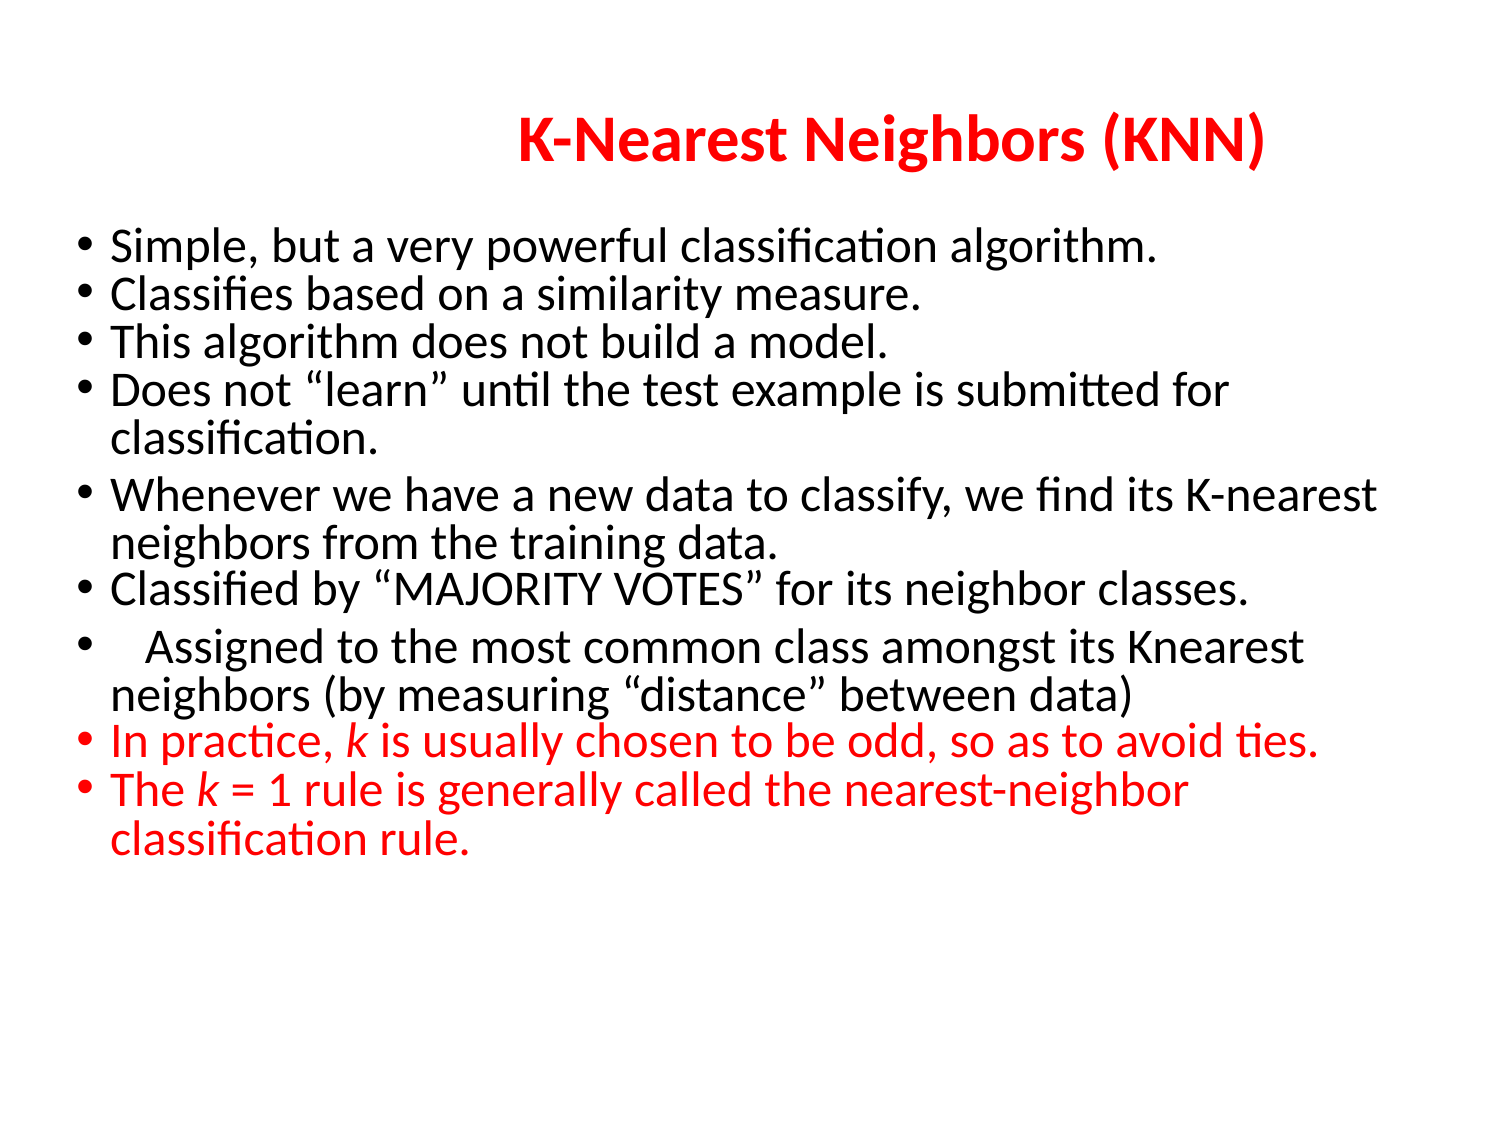

K-Nearest Neighbors (KNN)

Simple, but a very powerful classification algorithm.
Classifies based on a similarity measure.
This algorithm does not build a model.
Does not “learn” until the test example is submitted for classification.
Whenever we have a new data to classify, we find its K-nearest neighbors from the training data.
Classified by “MAJORITY VOTES” for its neighbor classes.
	Assigned to the most common class amongst its Knearest neighbors (by measuring “distance” between data)
In practice, k is usually chosen to be odd, so as to avoid ties.
The k = 1 rule is generally called the nearest-neighbor classification rule.